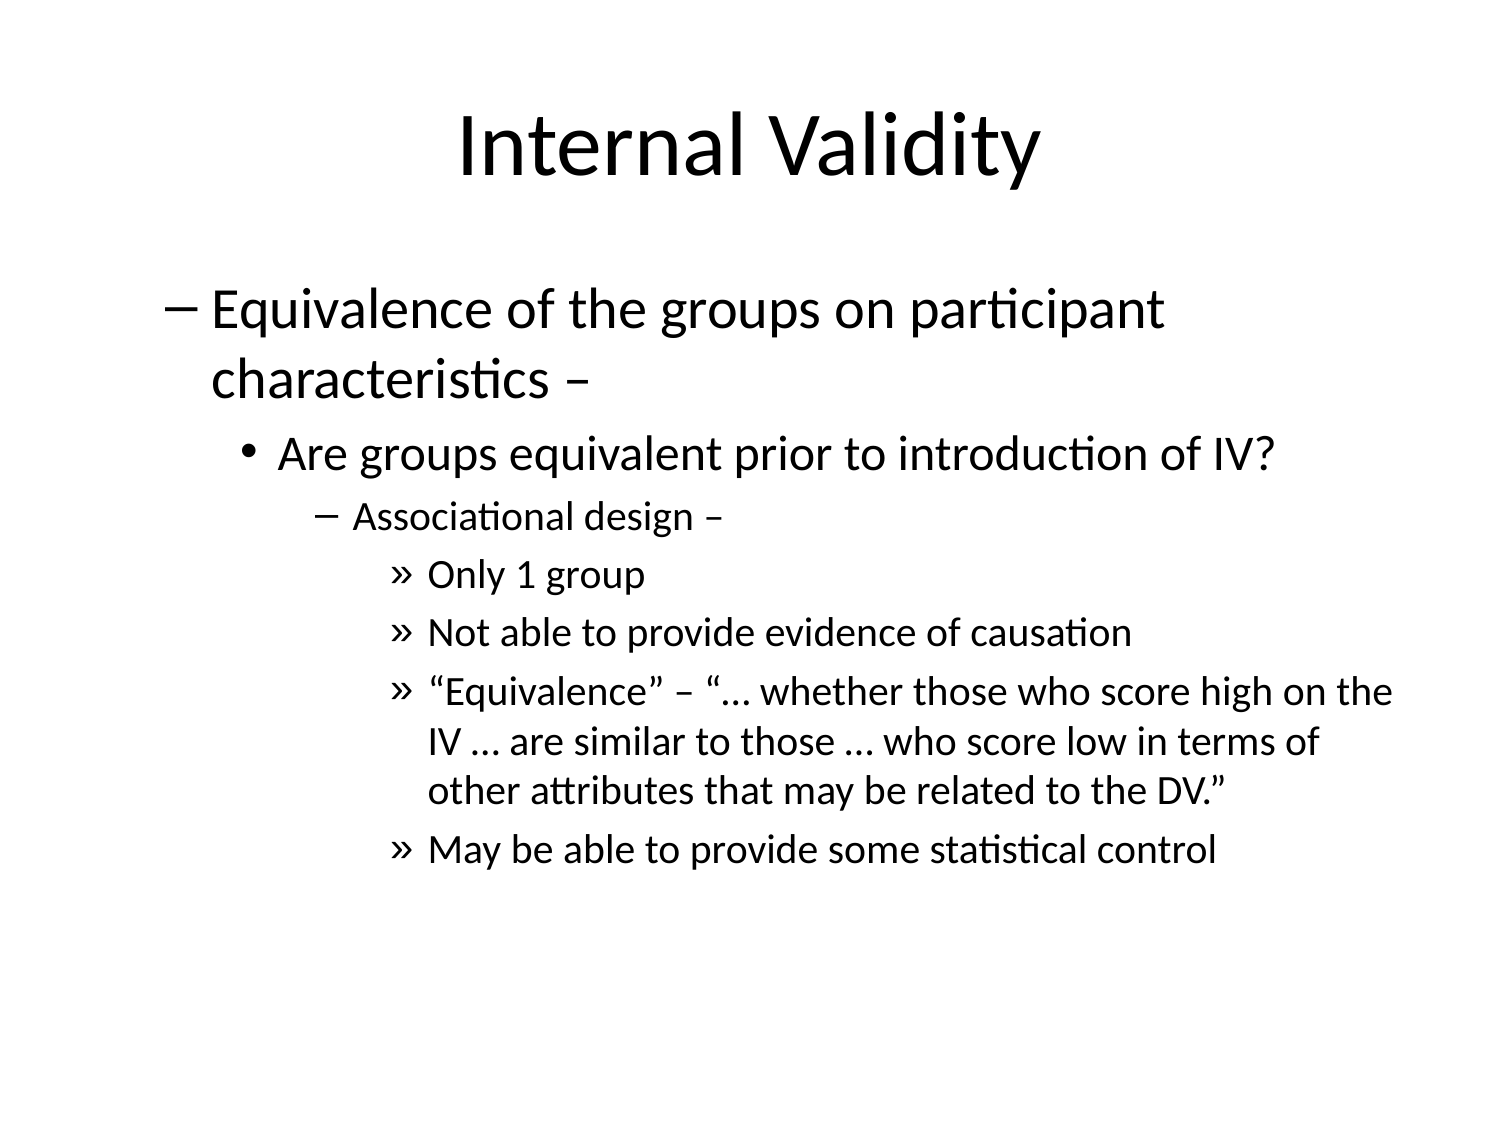

# Internal Validity
Equivalence of the groups on participant characteristics –
Are groups equivalent prior to introduction of IV?
Associational design –
Only 1 group
Not able to provide evidence of causation
“Equivalence” – “… whether those who score high on the IV … are similar to those … who score low in terms of other attributes that may be related to the DV.”
May be able to provide some statistical control